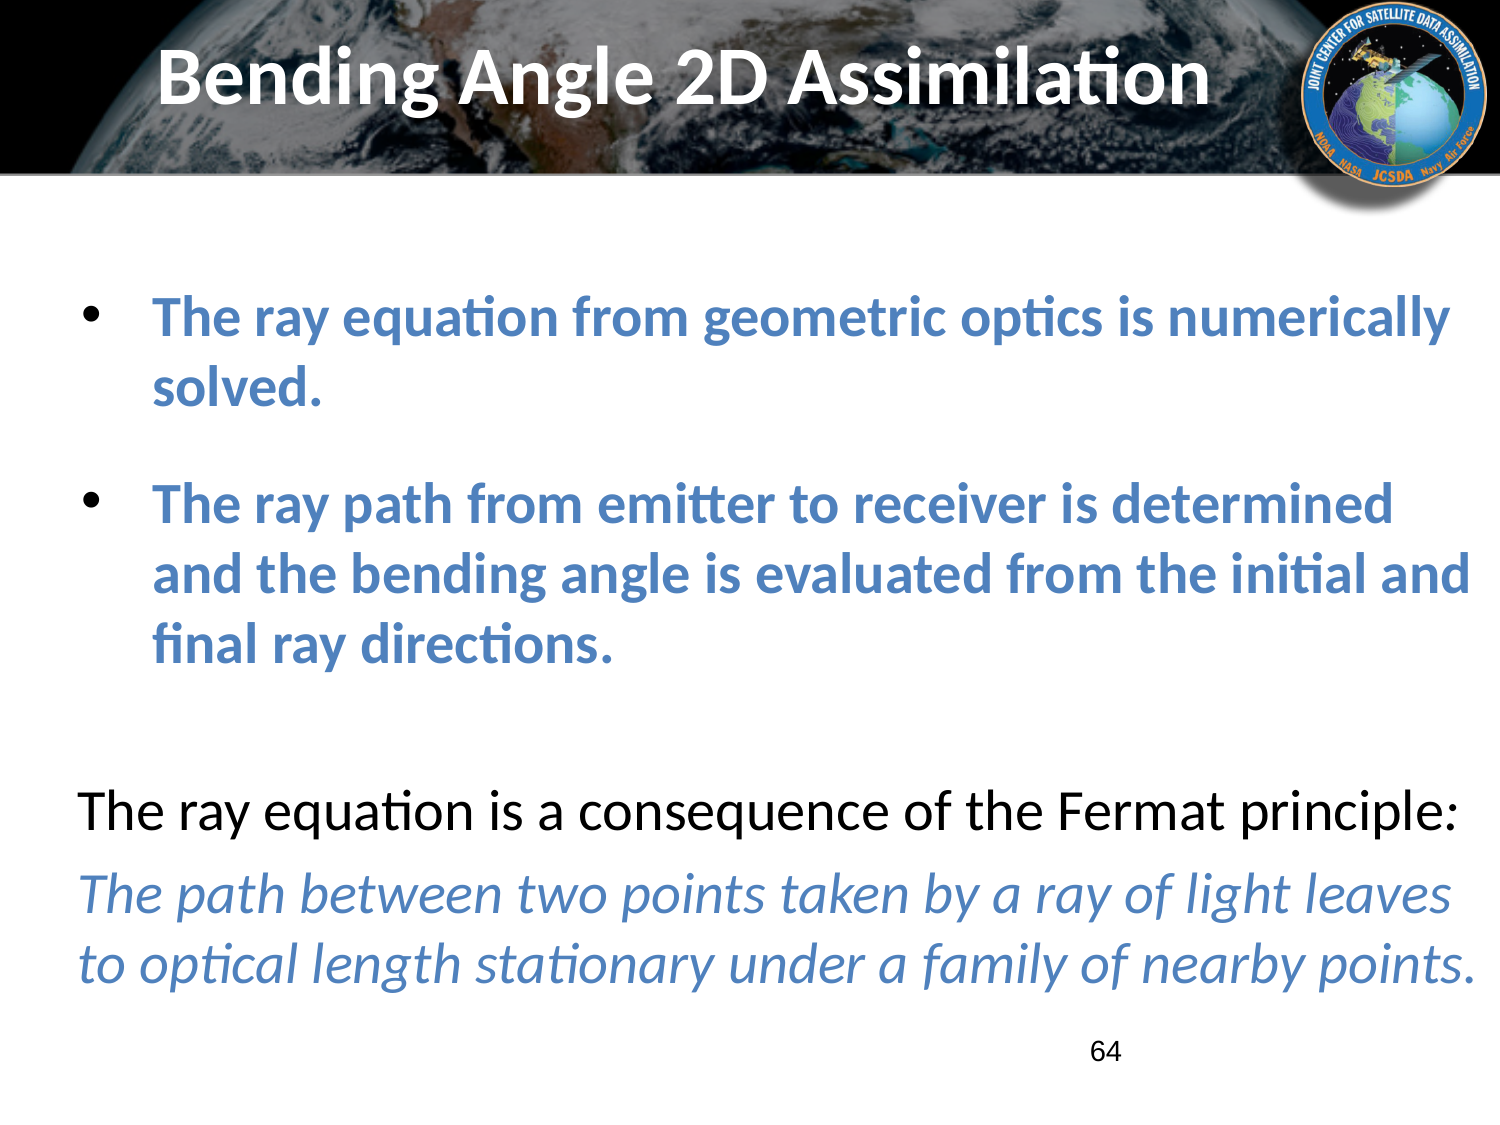

# Bending Angle 2D Assimilation

The ray equation from geometric optics is numerically solved.

The ray path from emitter to receiver is determined and the bending angle is evaluated from the initial and final ray directions.

The ray equation is a consequence of the Fermat principle:
The path between two points taken by a ray of light leaves to optical length stationary under a family of nearby points.

64